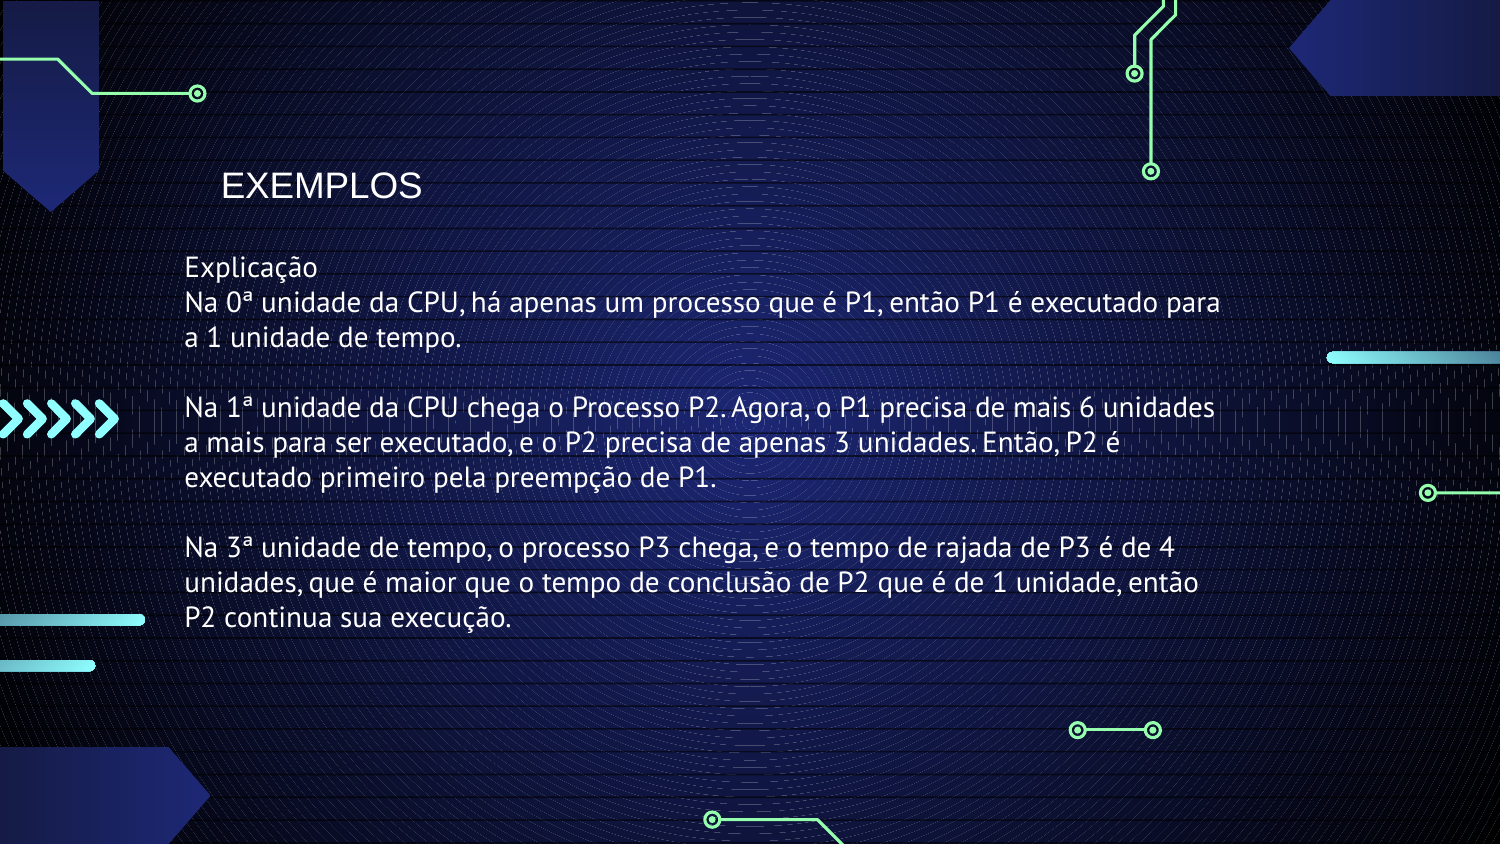

EXEMPLOS

Explicação
Na 0ª unidade da CPU, há apenas um processo que é P1, então P1 é executado para a 1 unidade de tempo.

Na 1ª unidade da CPU chega o Processo P2. Agora, o P1 precisa de mais 6 unidades a mais para ser executado, e o P2 precisa de apenas 3 unidades. Então, P2 é executado primeiro pela preempção de P1.

Na 3ª unidade de tempo, o processo P3 chega, e o tempo de rajada de P3 é de 4 unidades, que é maior que o tempo de conclusão de P2 que é de 1 unidade, então P2 continua sua execução.